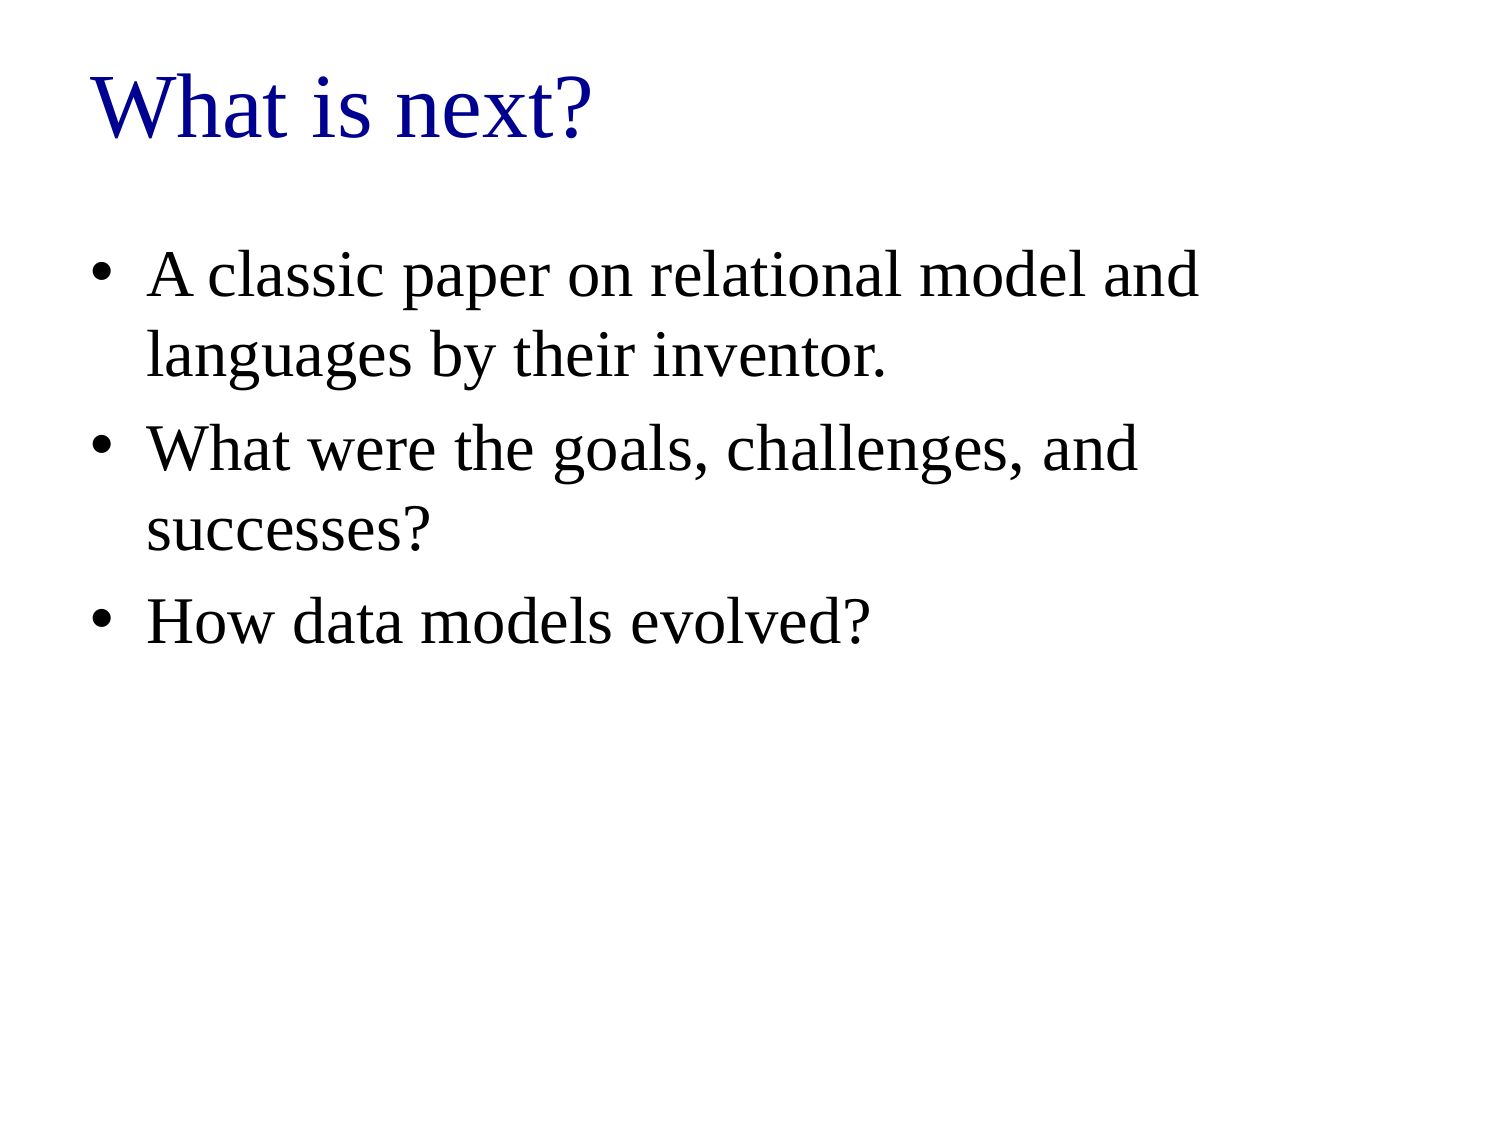

# What is next?
A classic paper on relational model and languages by their inventor.
What were the goals, challenges, and successes?
How data models evolved?